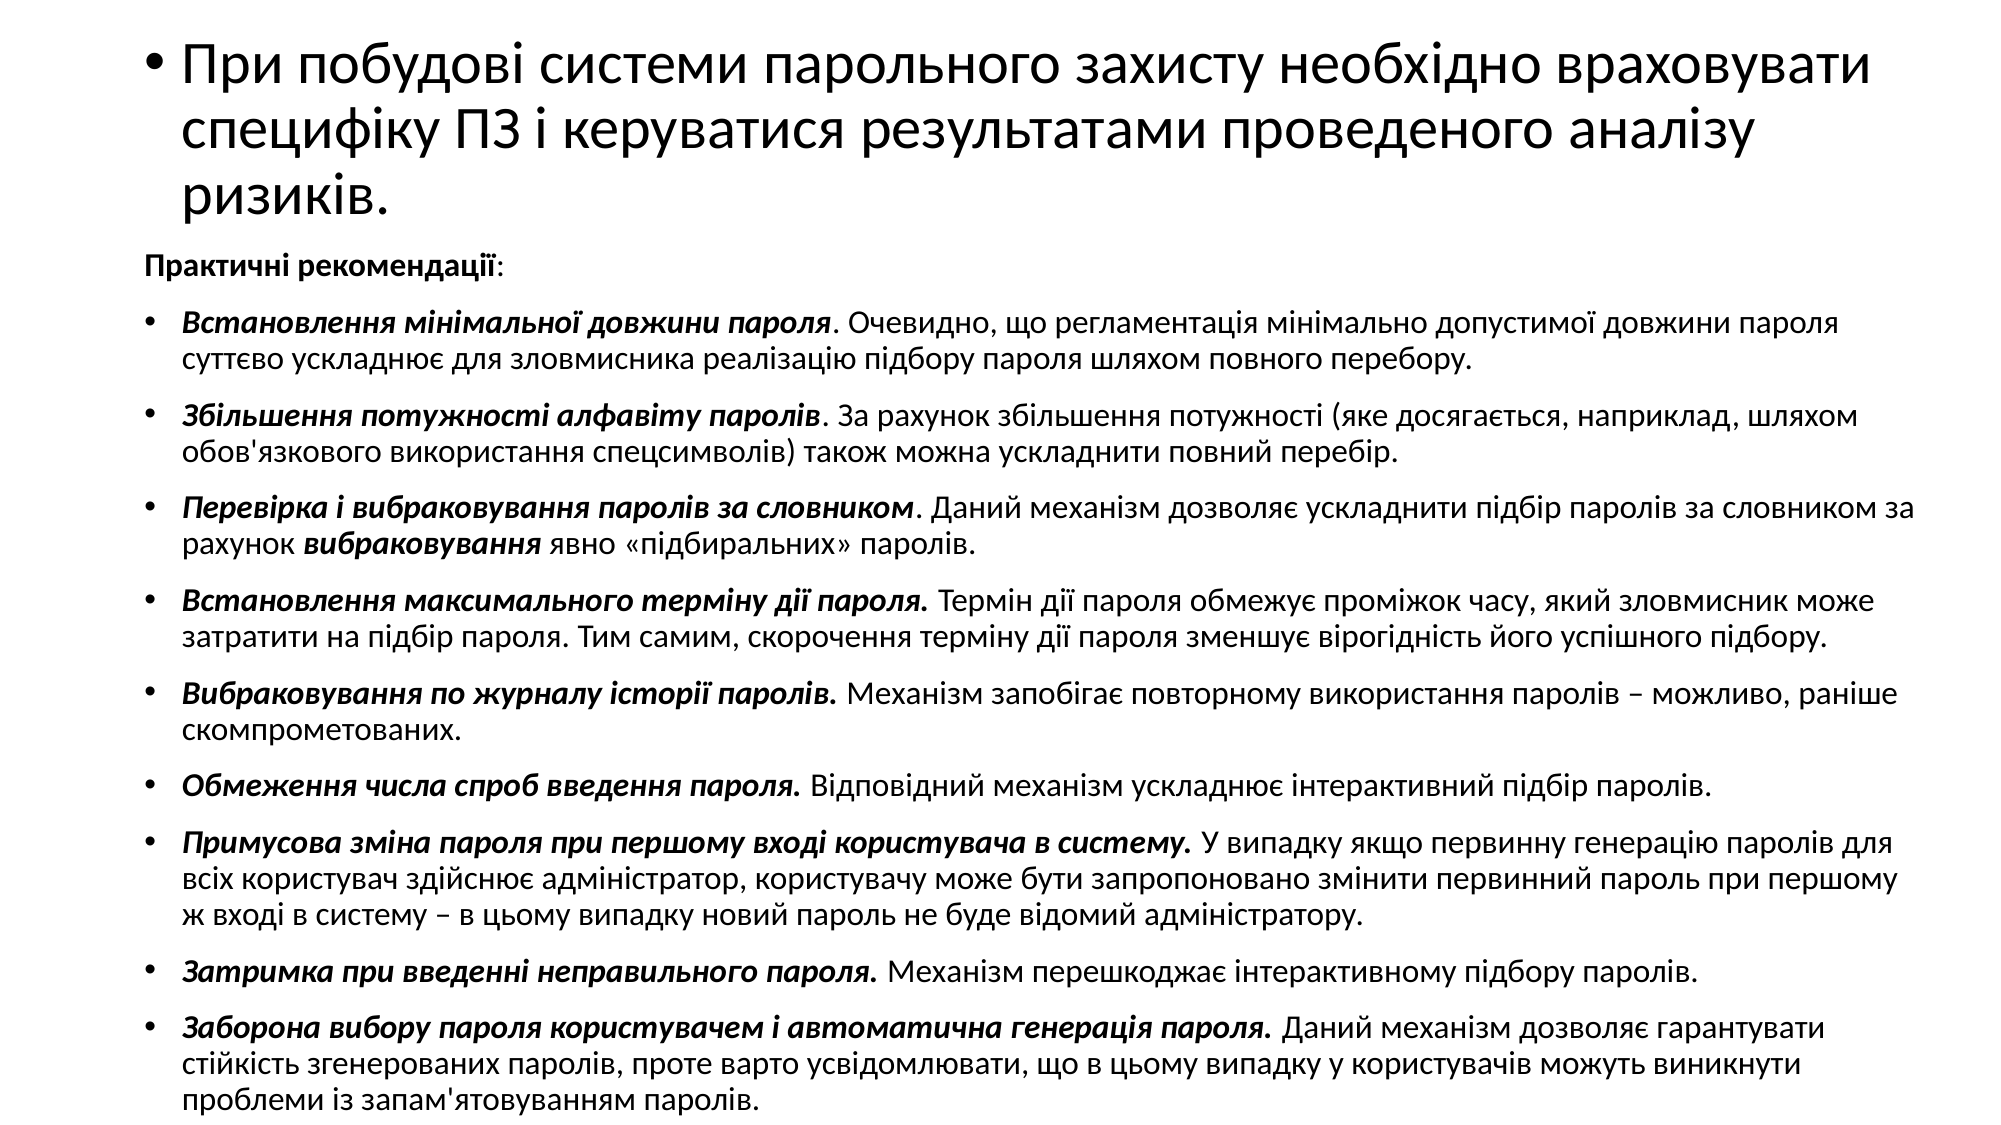

При побудові системи парольного захисту необхідно враховувати специфіку ПЗ і керуватися результатами проведеного аналізу ризиків.
Практичні рекомендації:
Встановлення мінімальної довжини пароля. Очевидно, що регламентація мінімально допустимої довжини пароля суттєво ускладнює для зловмисника реалізацію підбору пароля шляхом повного перебору.
Збільшення потужності алфавіту паролів. За рахунок збільшення потужності (яке досягається, наприклад, шляхом обов'язкового використання спецсимволів) також можна ускладнити повний перебір.
Перевірка і вибраковування паролів за словником. Даний механізм дозволяє ускладнити підбір паролів за словником за рахунок вибраковування явно «підбиральних» паролів.
Встановлення максимального терміну дії пароля. Термін дії пароля обмежує проміжок часу, який зловмисник може затратити на підбір пароля. Тим самим, скорочення терміну дії пароля зменшує вірогідність його успішного підбору.
Вибраковування по журналу історії паролів. Механізм запобігає повторному використання паролів – можливо, раніше скомпрометованих.
Обмеження числа спроб введення пароля. Відповідний механізм ускладнює інтерактивний підбір паролів.
Примусова зміна пароля при першому вході користувача в систему. У випадку якщо первинну генерацію паролів для всіх користувач здійснює адміністратор, користувачу може бути запропоновано змінити первинний пароль при першому ж вході в систему – в цьому випадку новий пароль не буде відомий адміністратору.
Затримка при введенні неправильного пароля. Механізм перешкоджає інтерактивному підбору паролів.
Заборона вибору пароля користувачем і автоматична генерація пароля. Даний механізм дозволяє гарантувати стійкість згенерованих паролів, проте варто усвідомлювати, що в цьому випадку у користувачів можуть виникнути проблеми із запам'ятовуванням паролів.